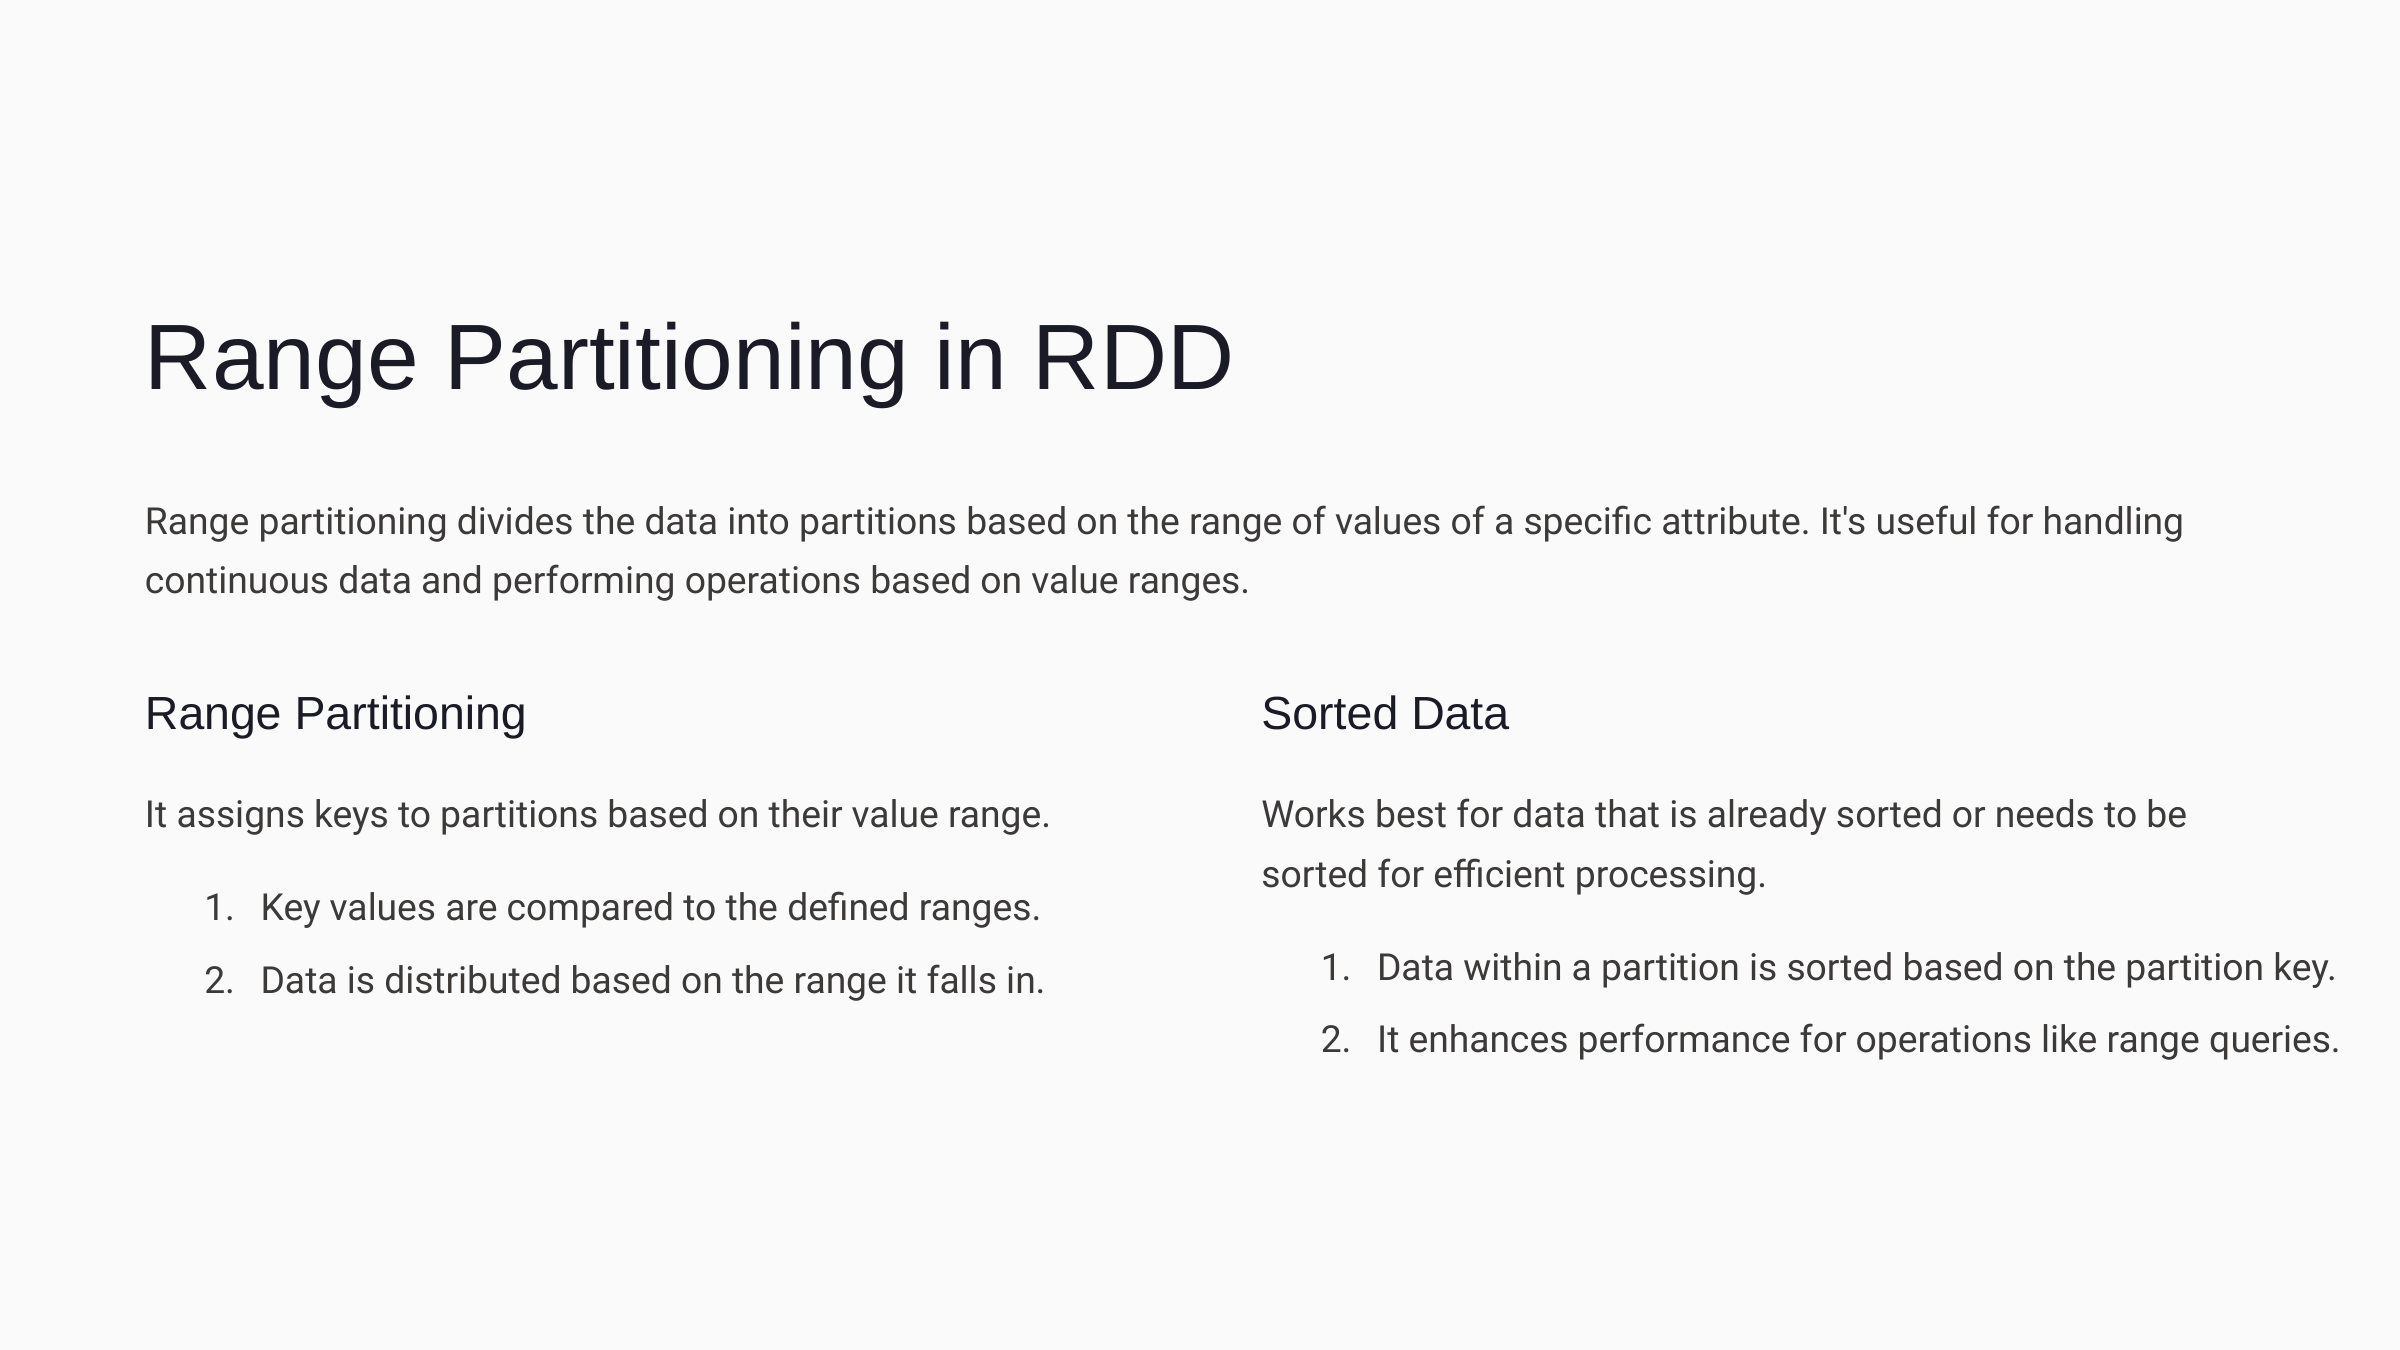

Range Partitioning in RDD
Range partitioning divides the data into partitions based on the range of values of a specific attribute. It's useful for handling continuous data and performing operations based on value ranges.
Range Partitioning
Sorted Data
It assigns keys to partitions based on their value range.
Works best for data that is already sorted or needs to be sorted for efficient processing.
Key values are compared to the defined ranges.
Data within a partition is sorted based on the partition key.
Data is distributed based on the range it falls in.
It enhances performance for operations like range queries.